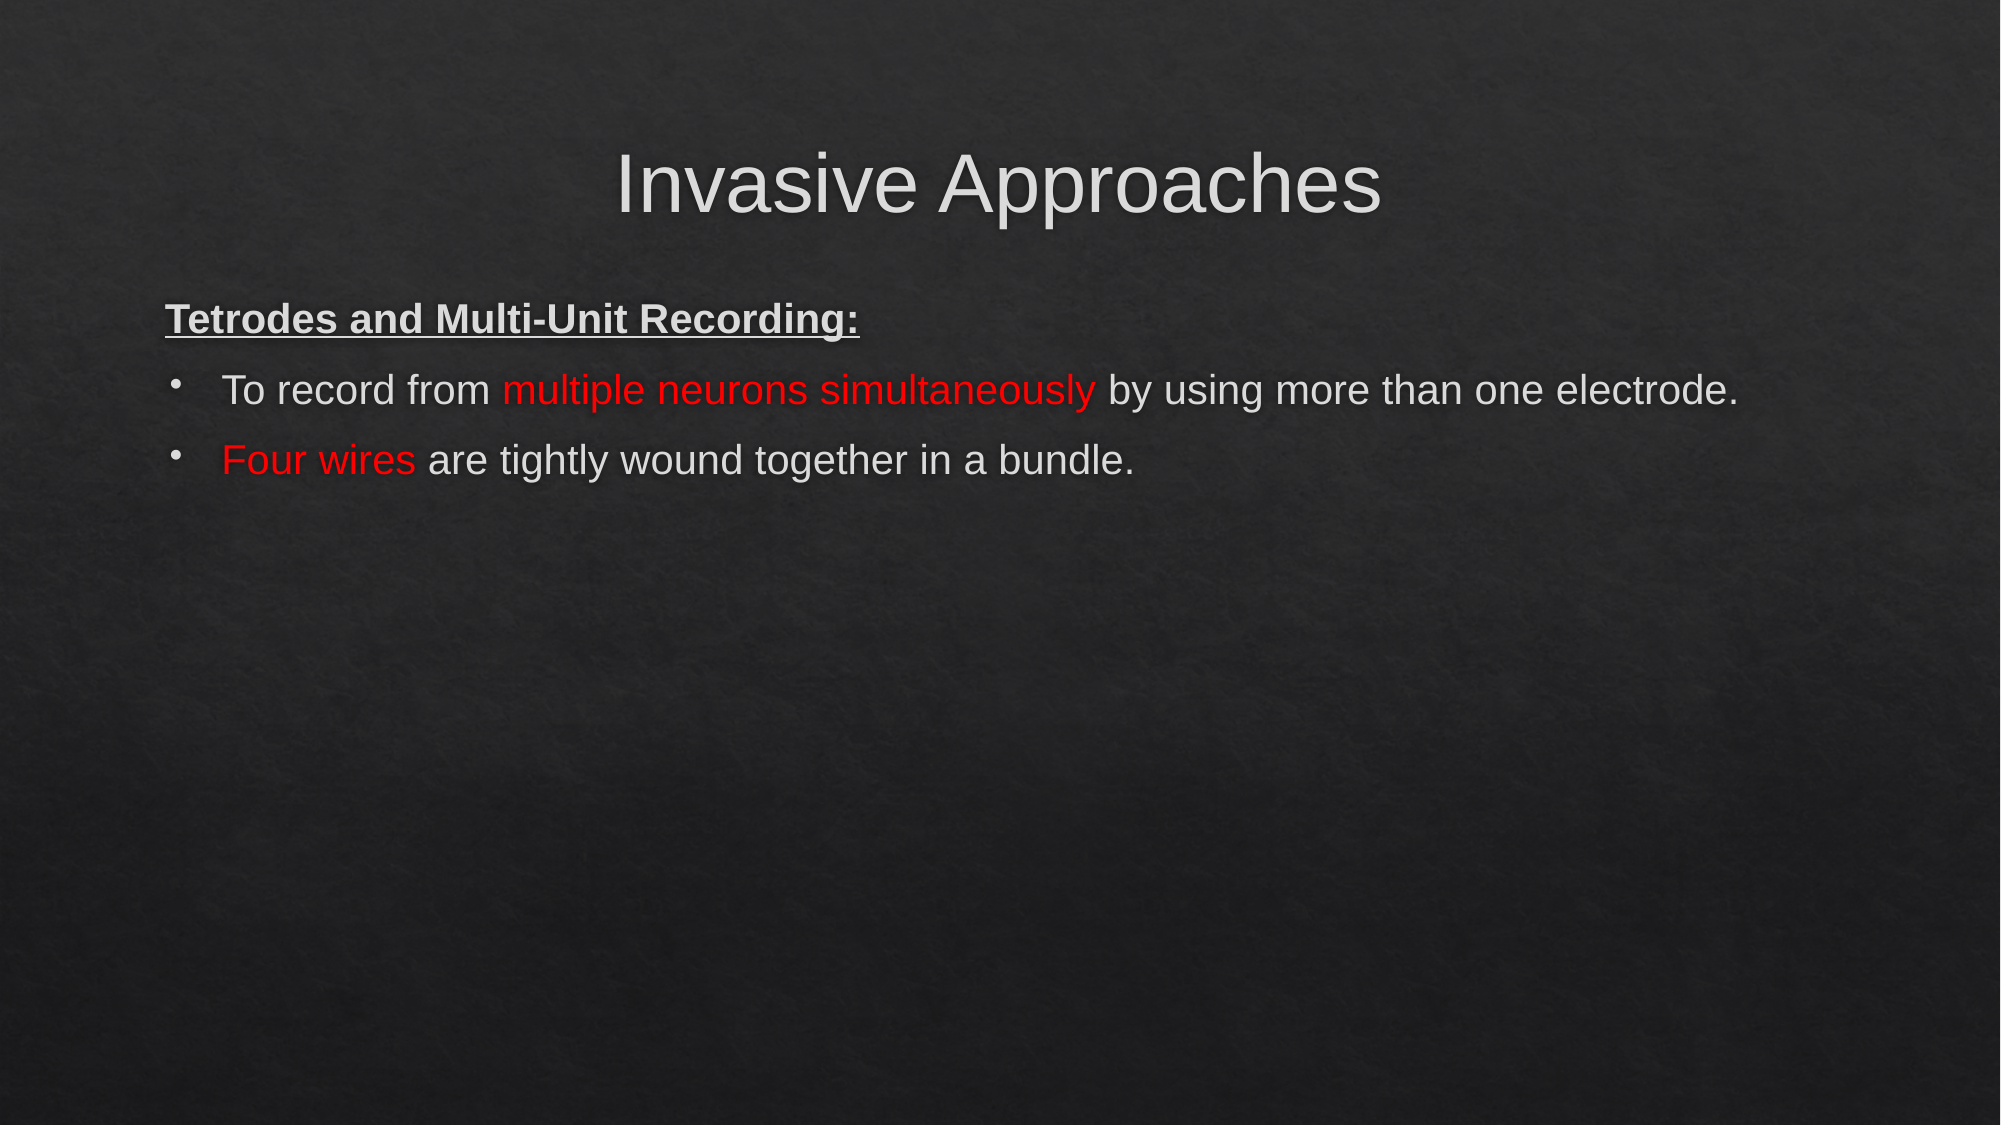

# Invasive Approaches
Tetrodes and Multi-Unit Recording:
To record from multiple neurons simultaneously by using more than one electrode.
Four wires are tightly wound together in a bundle.